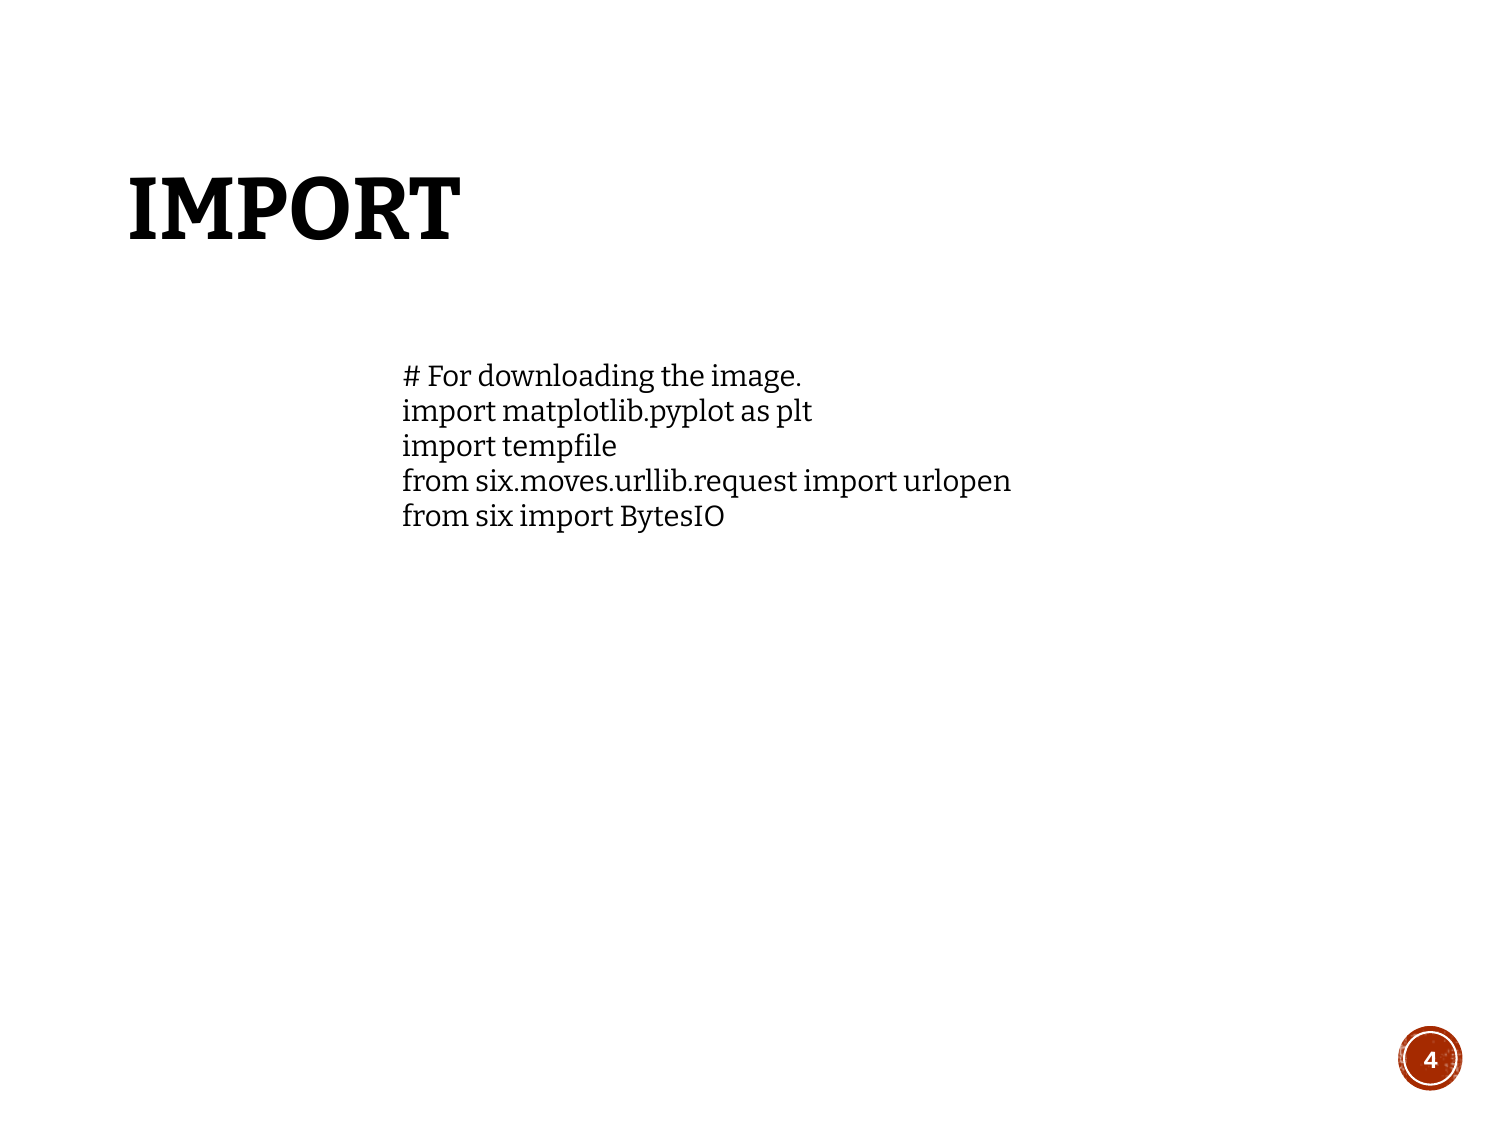

# import
| # For downloading the image. import matplotlib.pyplot as plt import tempfile from six.moves.urllib.request import urlopen from six import BytesIO |
| --- |
4